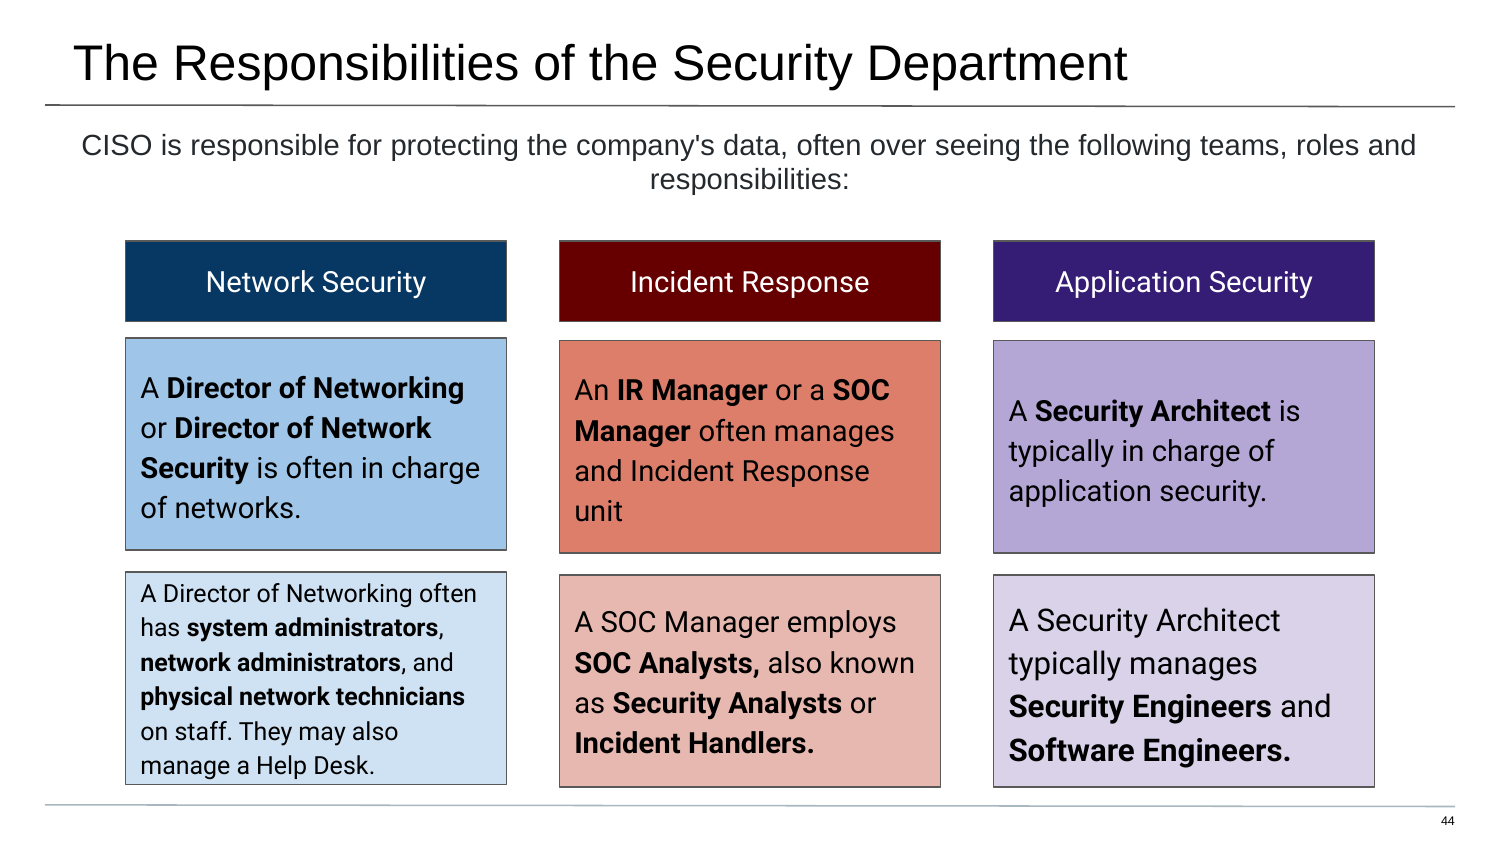

# The Responsibilities of the Security Department
CISO is responsible for protecting the company's data, often over seeing the following teams, roles and responsibilities:
Network Security
Incident Response
Application Security
A Director of Networking or Director of Network Security is often in charge of networks.
An IR Manager or a SOC Manager often manages and Incident Response unit
A Security Architect is typically in charge of application security.

A Director of Networking often has system administrators, network administrators, and physical network technicians on staff. They may also manage a Help Desk.

A SOC Manager employs SOC Analysts, also known as Security Analysts or Incident Handlers.

A Security Architect typically manages Security Engineers and Software Engineers.

44